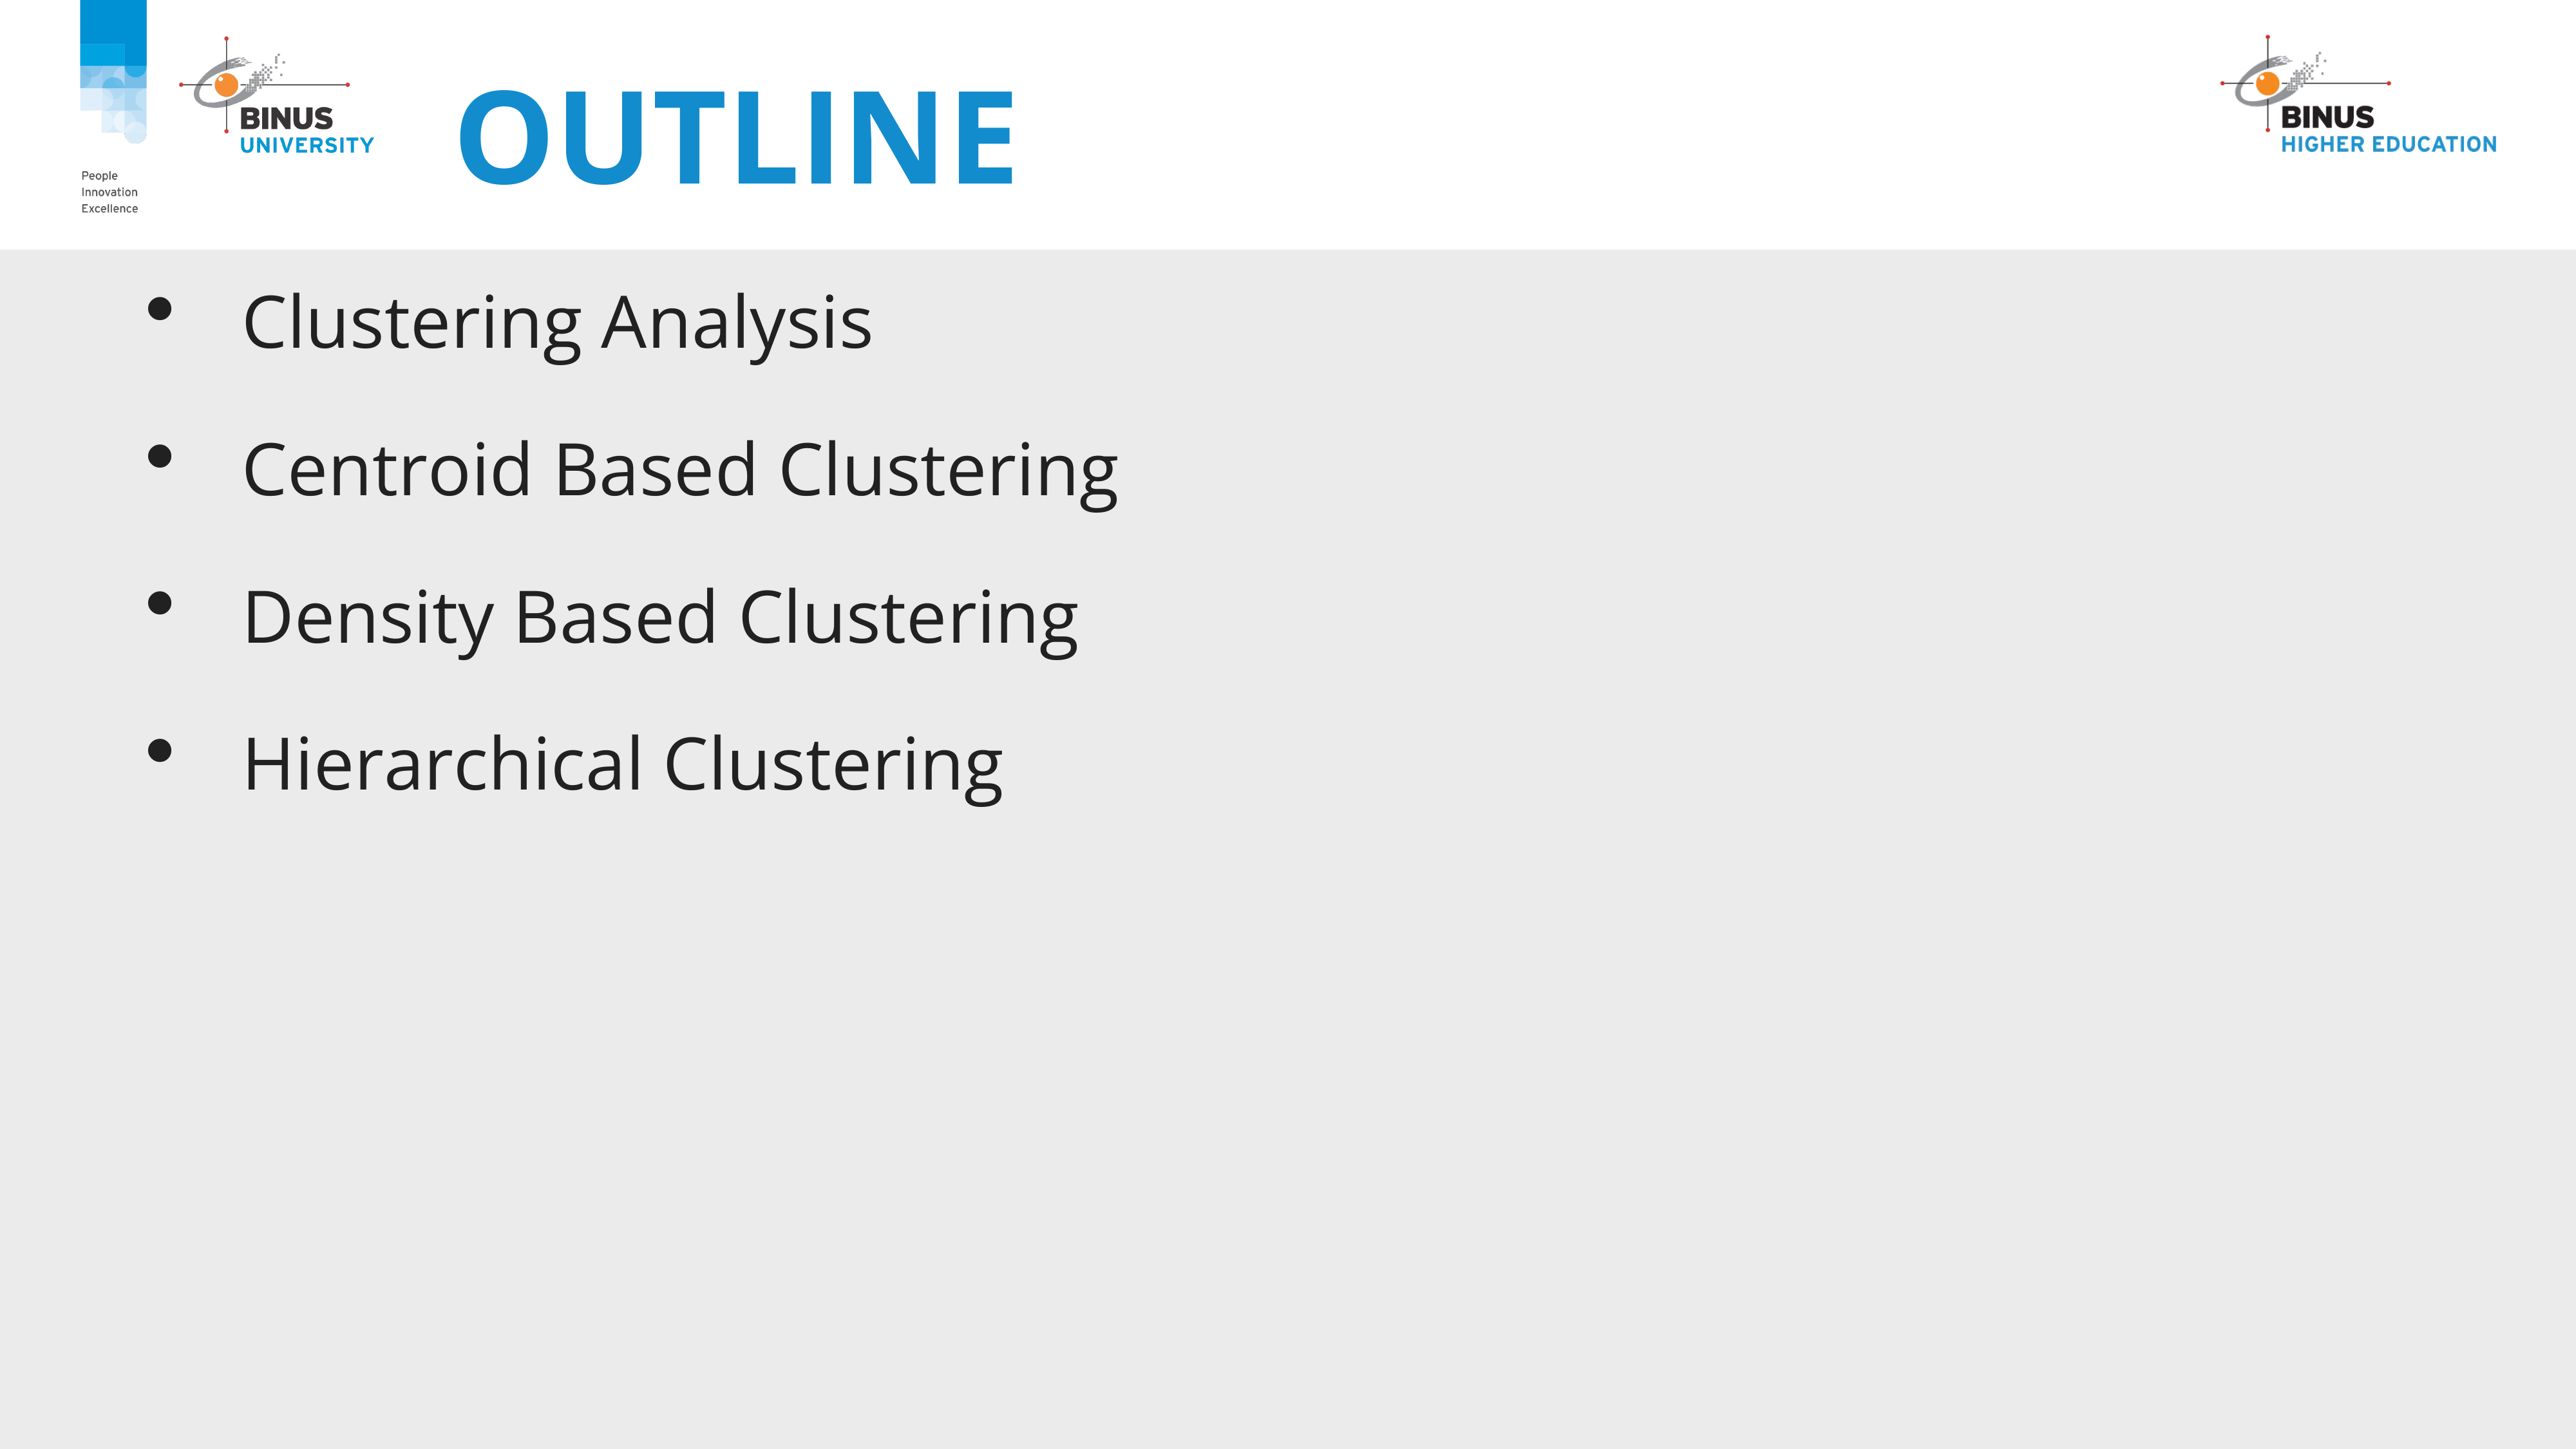

# Outline
Clustering Analysis
Centroid Based Clustering
Density Based Clustering
Hierarchical Clustering